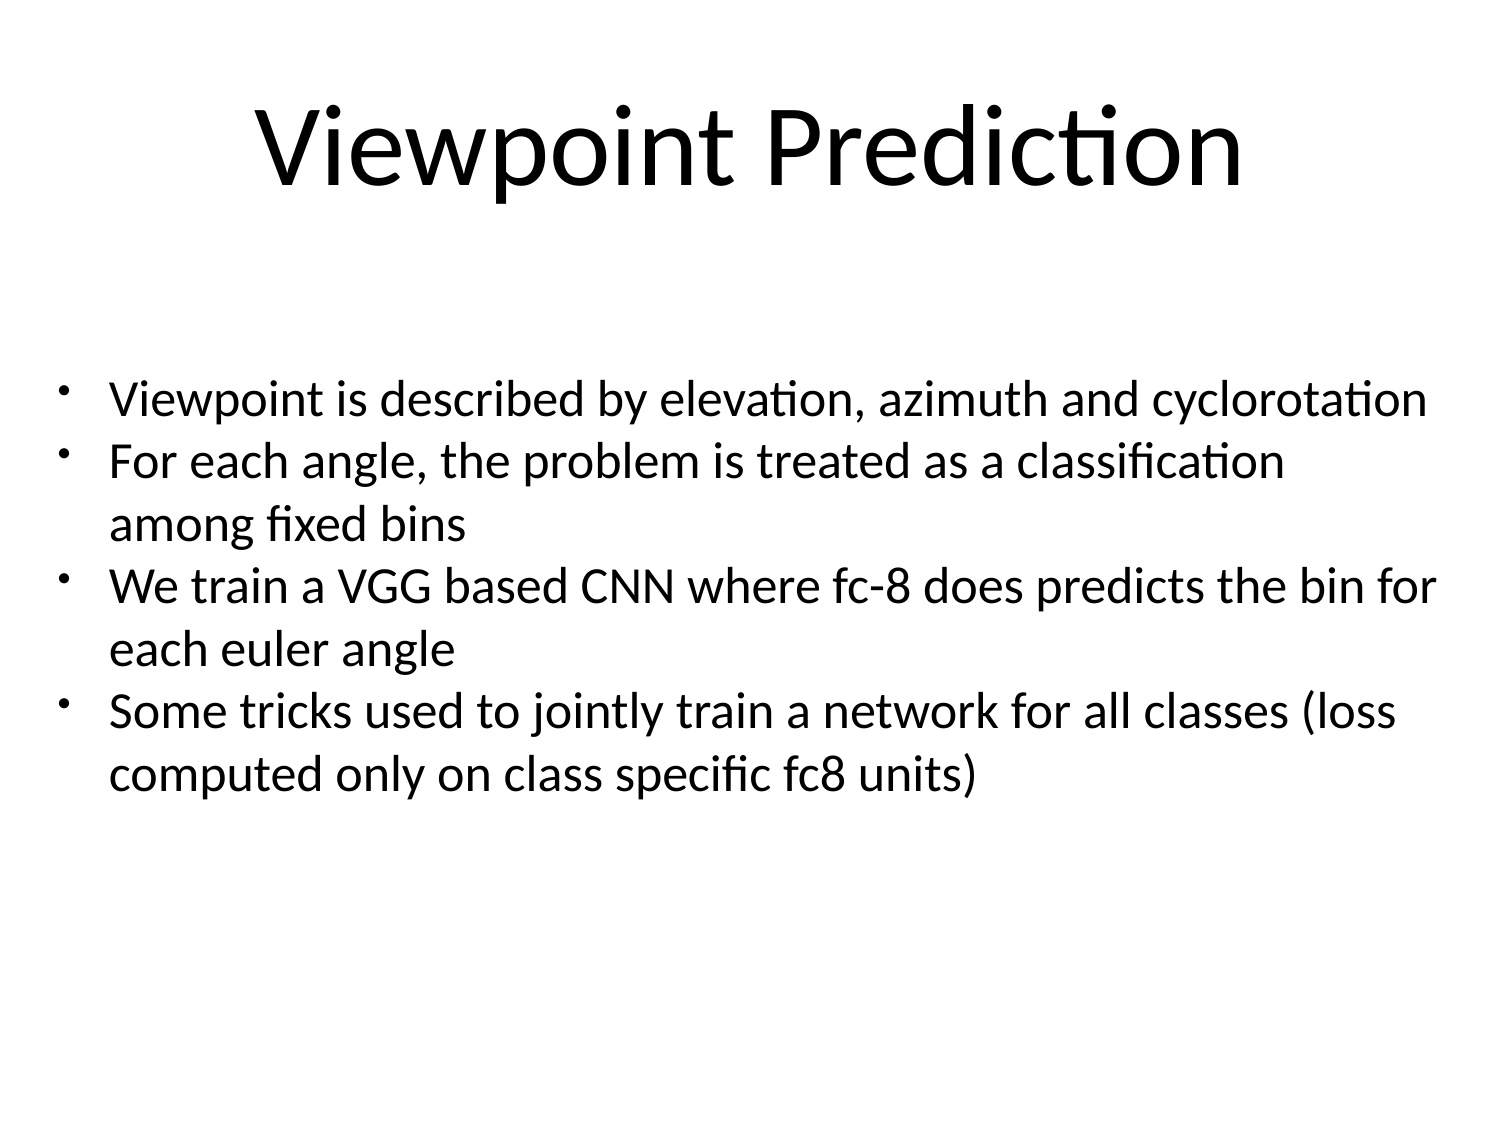

# Viewpoint Prediction
Viewpoint is described by elevation, azimuth and cyclorotation
For each angle, the problem is treated as a classification among fixed bins
We train a VGG based CNN where fc-8 does predicts the bin for each euler angle
Some tricks used to jointly train a network for all classes (loss computed only on class specific fc8 units)